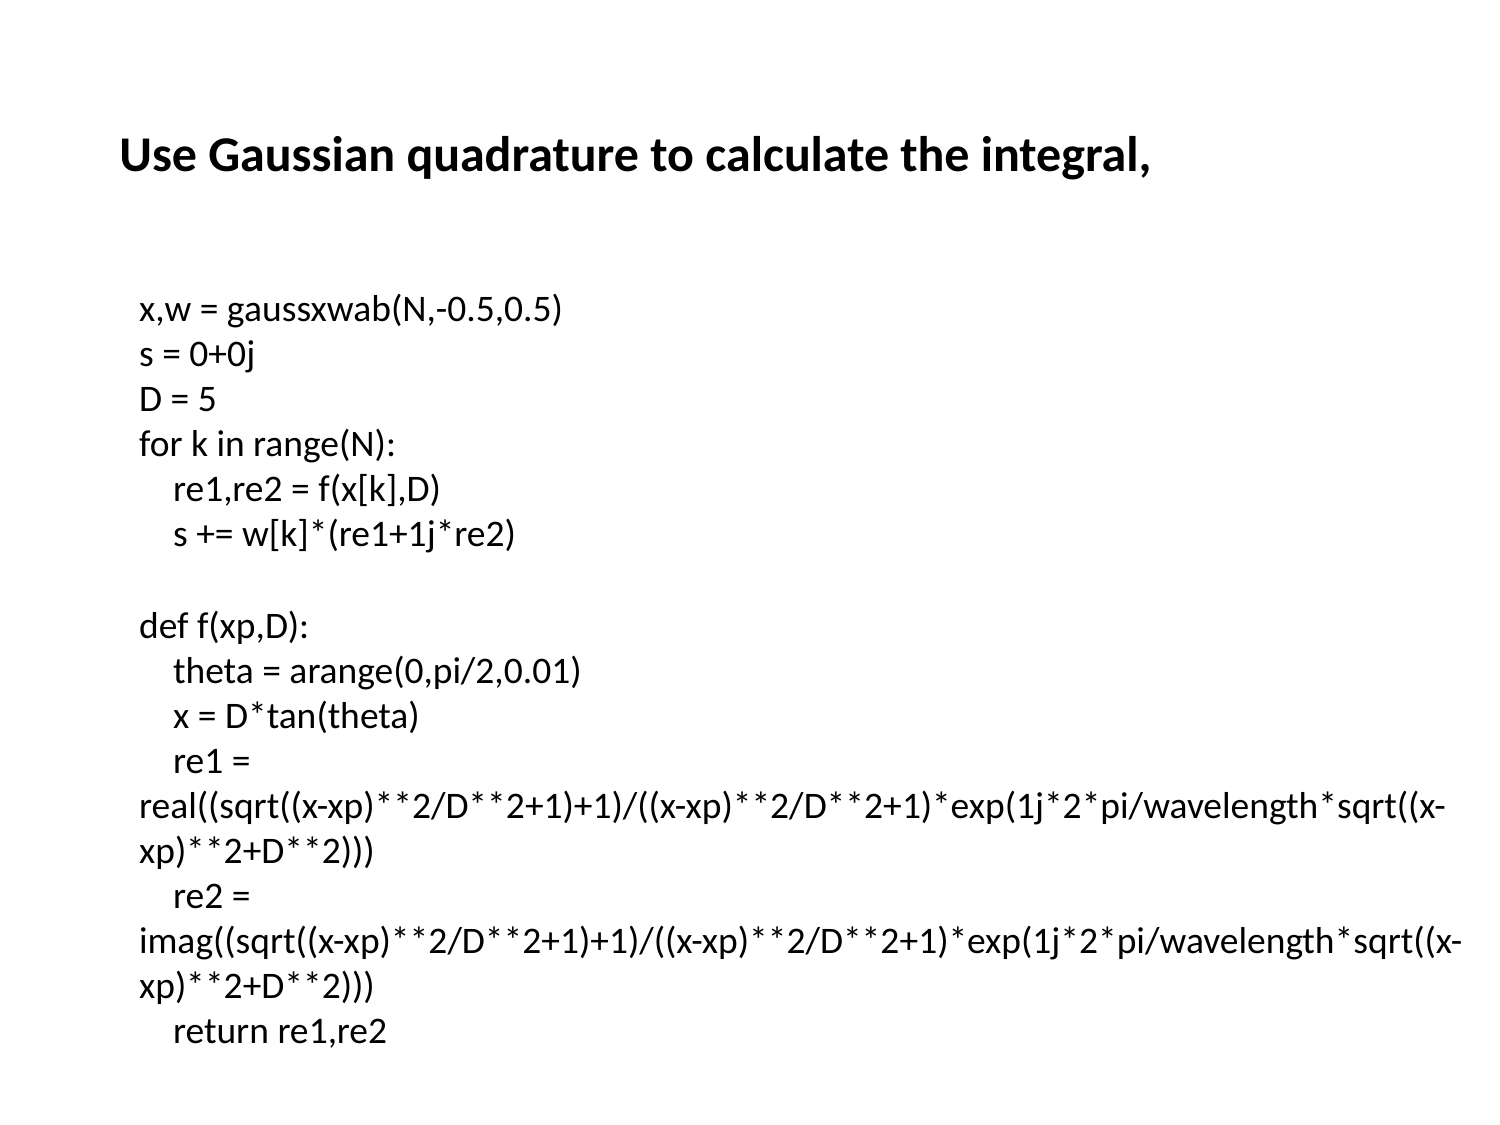

Use Gaussian quadrature to calculate the integral,
x,w = gaussxwab(N,-0.5,0.5)
s = 0+0j
D = 5
for k in range(N):
    re1,re2 = f(x[k],D)
    s += w[k]*(re1+1j*re2)
def f(xp,D):
    theta = arange(0,pi/2,0.01)
    x = D*tan(theta)
    re1 = real((sqrt((x-xp)**2/D**2+1)+1)/((x-xp)**2/D**2+1)*exp(1j*2*pi/wavelength*sqrt((x-xp)**2+D**2)))
    re2 = imag((sqrt((x-xp)**2/D**2+1)+1)/((x-xp)**2/D**2+1)*exp(1j*2*pi/wavelength*sqrt((x-xp)**2+D**2)))
    return re1,re2